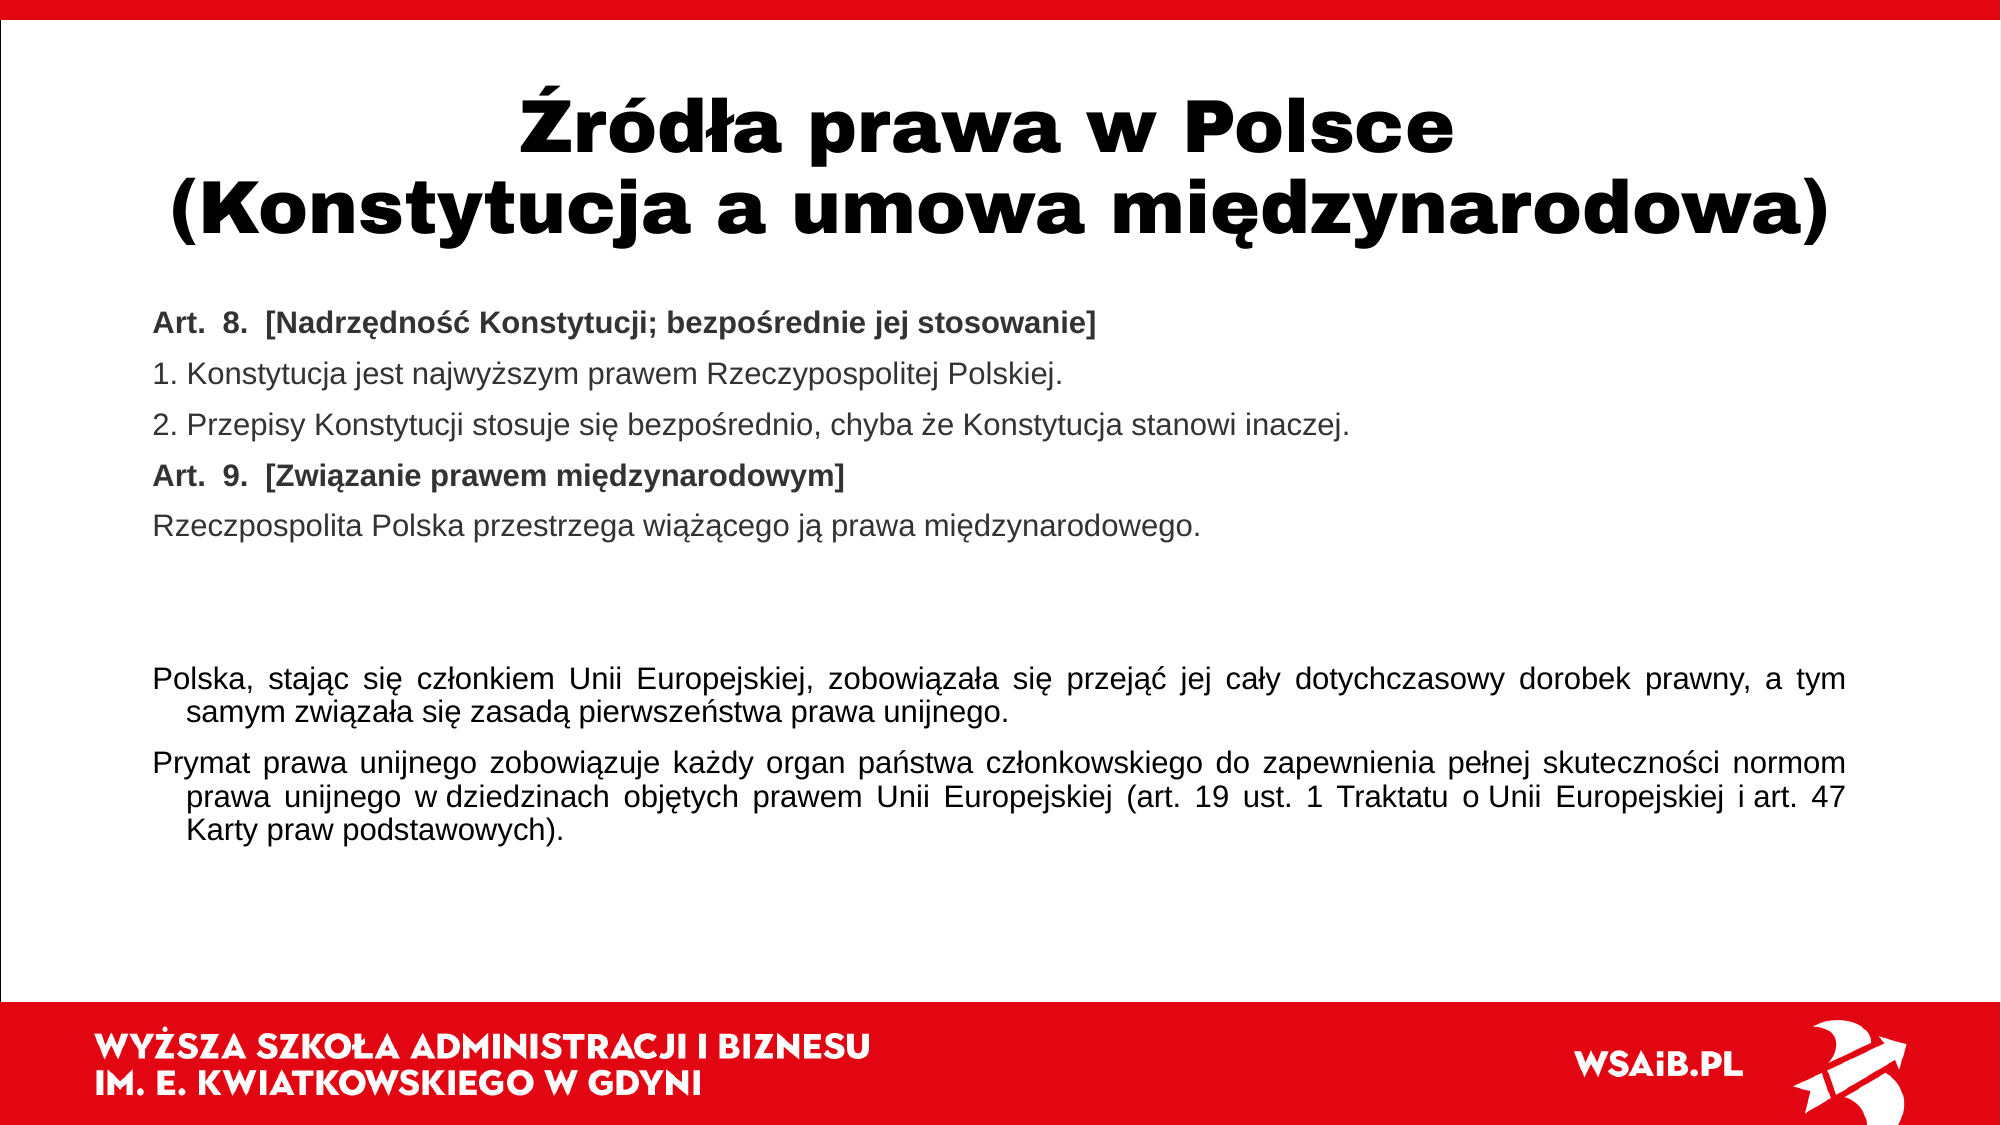

# Źródła prawa w Polsce (Konstytucja a umowa międzynarodowa)
Art.  8.  [Nadrzędność Konstytucji; bezpośrednie jej stosowanie]
1. Konstytucja jest najwyższym prawem Rzeczypospolitej Polskiej.
2. Przepisy Konstytucji stosuje się bezpośrednio, chyba że Konstytucja stanowi inaczej.
Art.  9.  [Związanie prawem międzynarodowym]
Rzeczpospolita Polska przestrzega wiążącego ją prawa międzynarodowego.

Polska, stając się członkiem Unii Europejskiej, zobowiązała się przejąć jej cały dotychczasowy dorobek prawny, a tym samym związała się zasadą pierwszeństwa prawa unijnego.
Prymat prawa unijnego zobowiązuje każdy organ państwa członkowskiego do zapewnienia pełnej skuteczności normom prawa unijnego w dziedzinach objętych prawem Unii Europejskiej (art. 19 ust. 1 Traktatu o Unii Europejskiej i art. 47 Karty praw podstawowych).